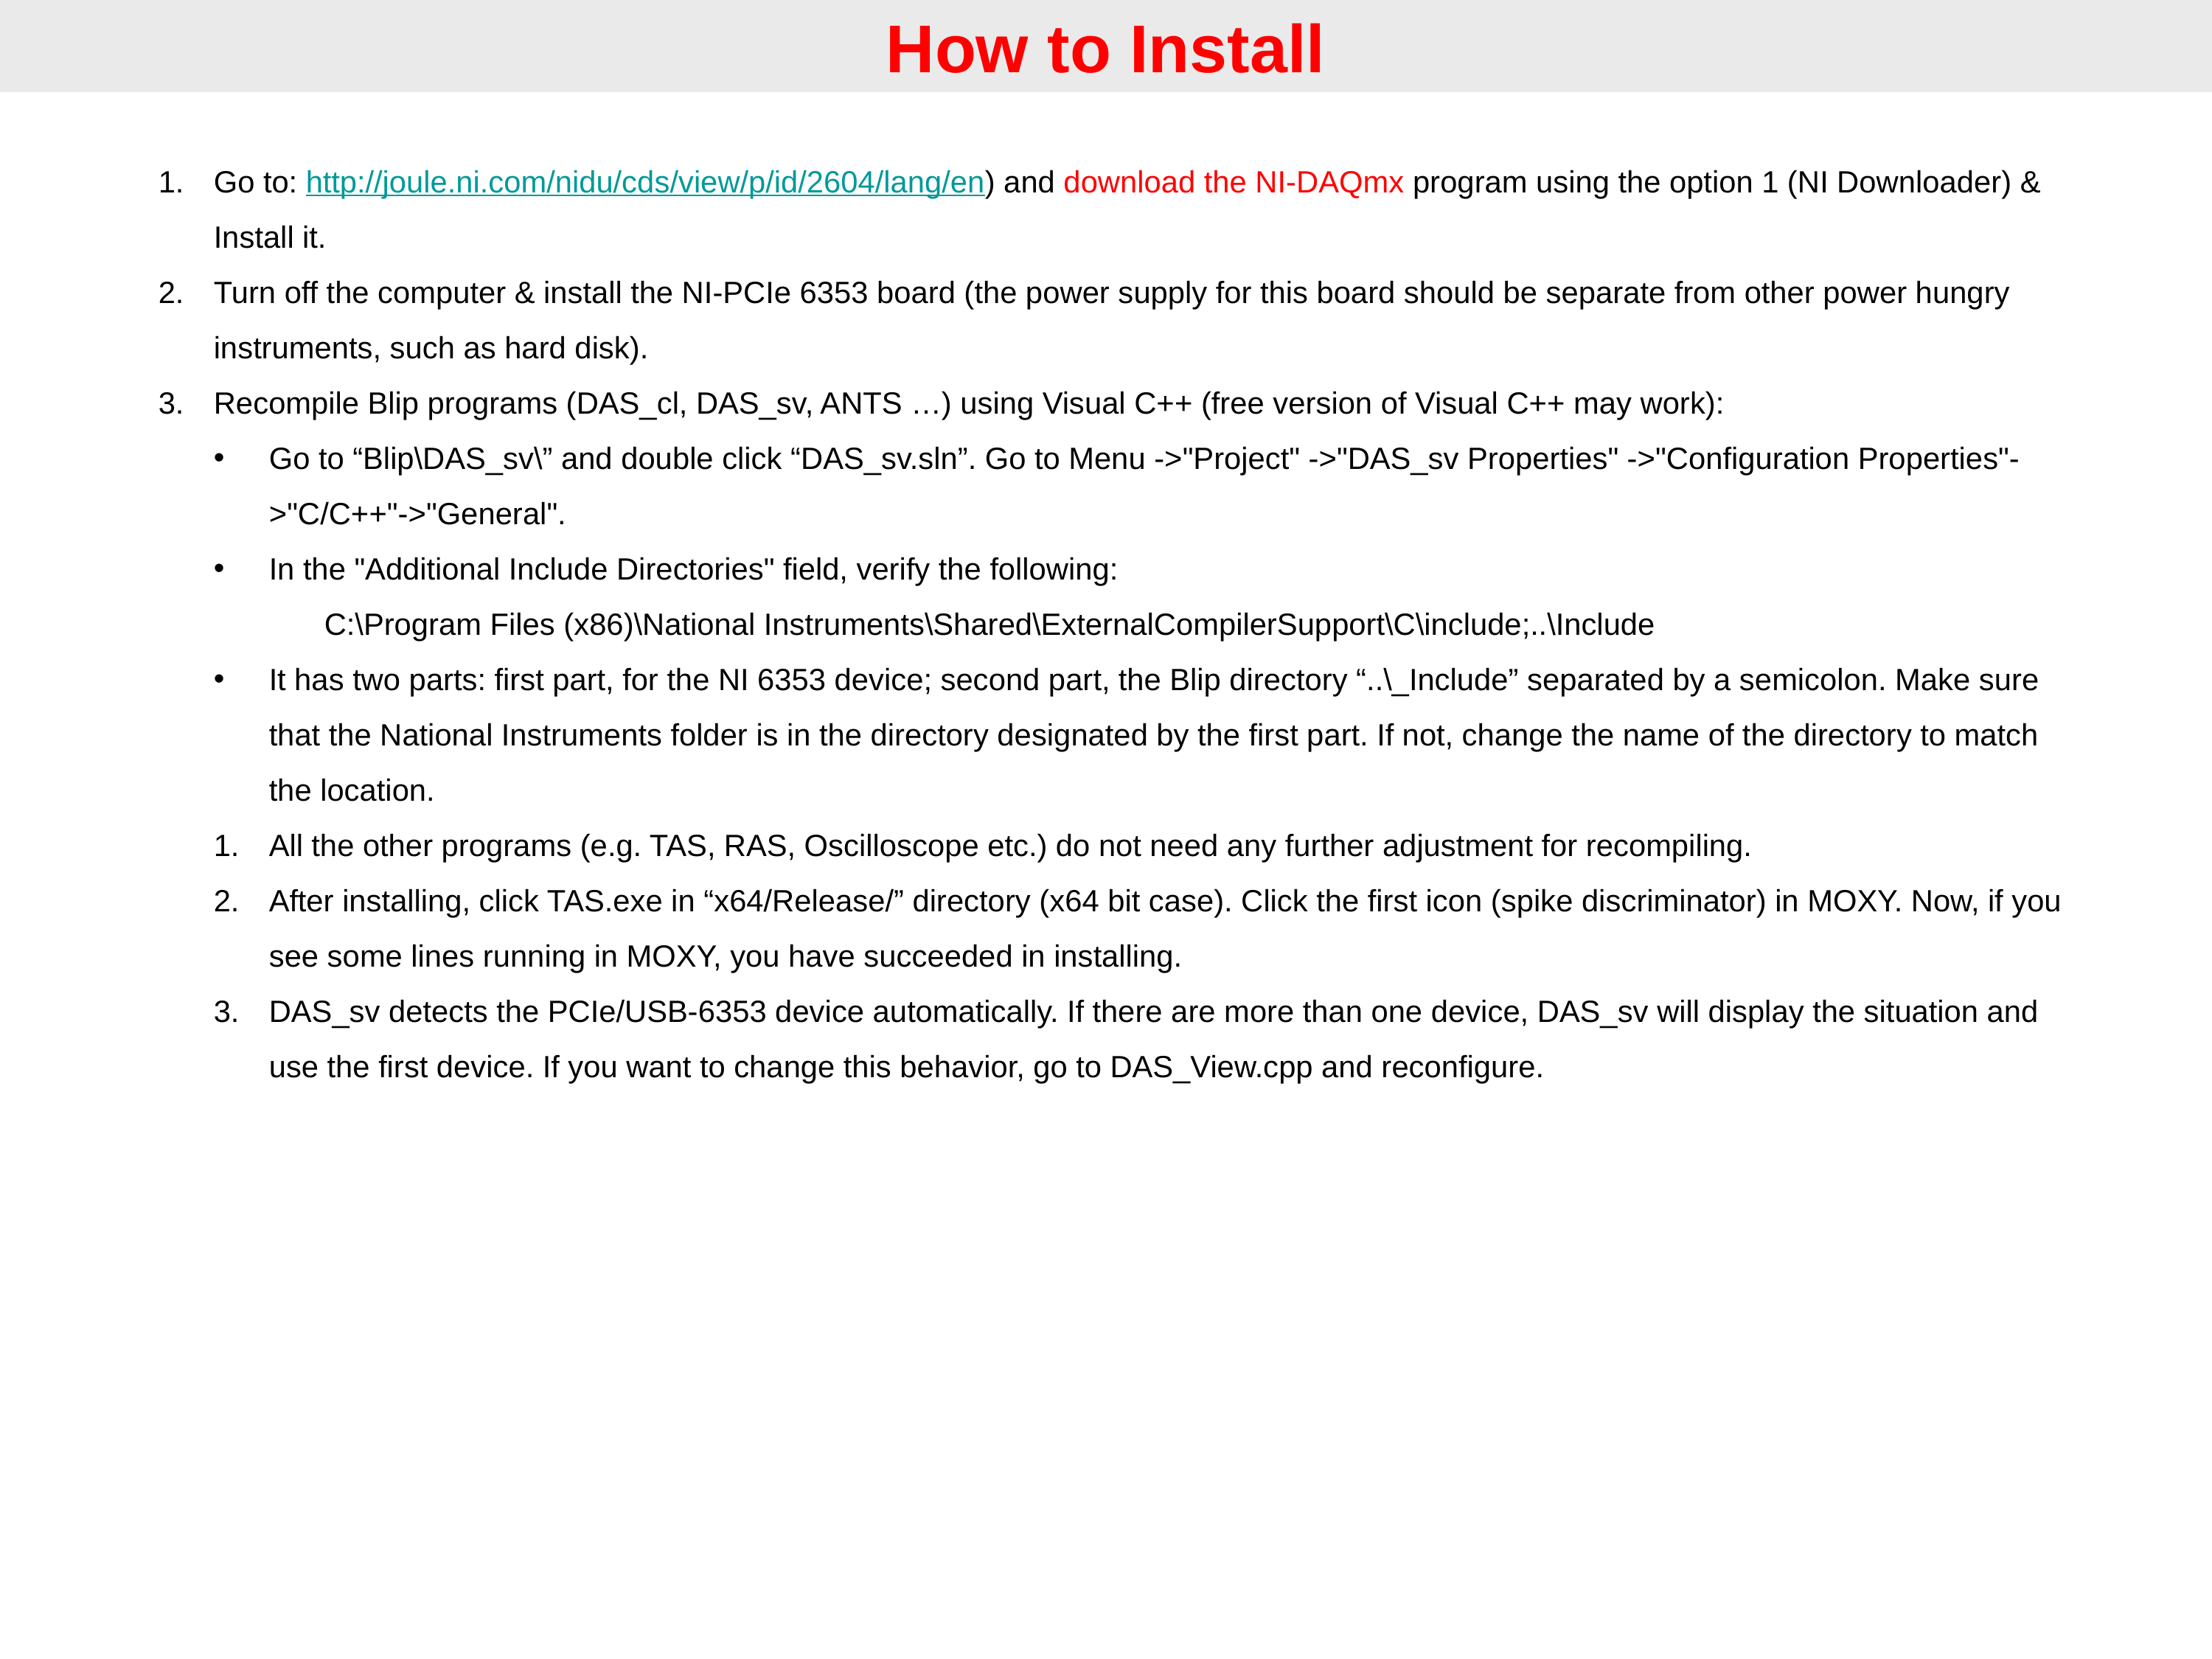

How to Install
Go to: http://joule.ni.com/nidu/cds/view/p/id/2604/lang/en) and download the NI-DAQmx program using the option 1 (NI Downloader) & Install it.
Turn off the computer & install the NI-PCIe 6353 board (the power supply for this board should be separate from other power hungry instruments, such as hard disk).
Recompile Blip programs (DAS_cl, DAS_sv, ANTS …) using Visual C++ (free version of Visual C++ may work):
Go to “Blip\DAS_sv\” and double click “DAS_sv.sln”. Go to Menu ->"Project" ->"DAS_sv Properties" ->"Configuration Properties"->"C/C++"->"General".
In the "Additional Include Directories" field, verify the following:
	C:\Program Files (x86)\National Instruments\Shared\ExternalCompilerSupport\C\include;..\Include
It has two parts: first part, for the NI 6353 device; second part, the Blip directory “..\_Include” separated by a semicolon. Make sure that the National Instruments folder is in the directory designated by the first part. If not, change the name of the directory to match the location.
All the other programs (e.g. TAS, RAS, Oscilloscope etc.) do not need any further adjustment for recompiling.
After installing, click TAS.exe in “x64/Release/” directory (x64 bit case). Click the first icon (spike discriminator) in MOXY. Now, if you see some lines running in MOXY, you have succeeded in installing.
DAS_sv detects the PCIe/USB-6353 device automatically. If there are more than one device, DAS_sv will display the situation and use the first device. If you want to change this behavior, go to DAS_View.cpp and reconfigure.